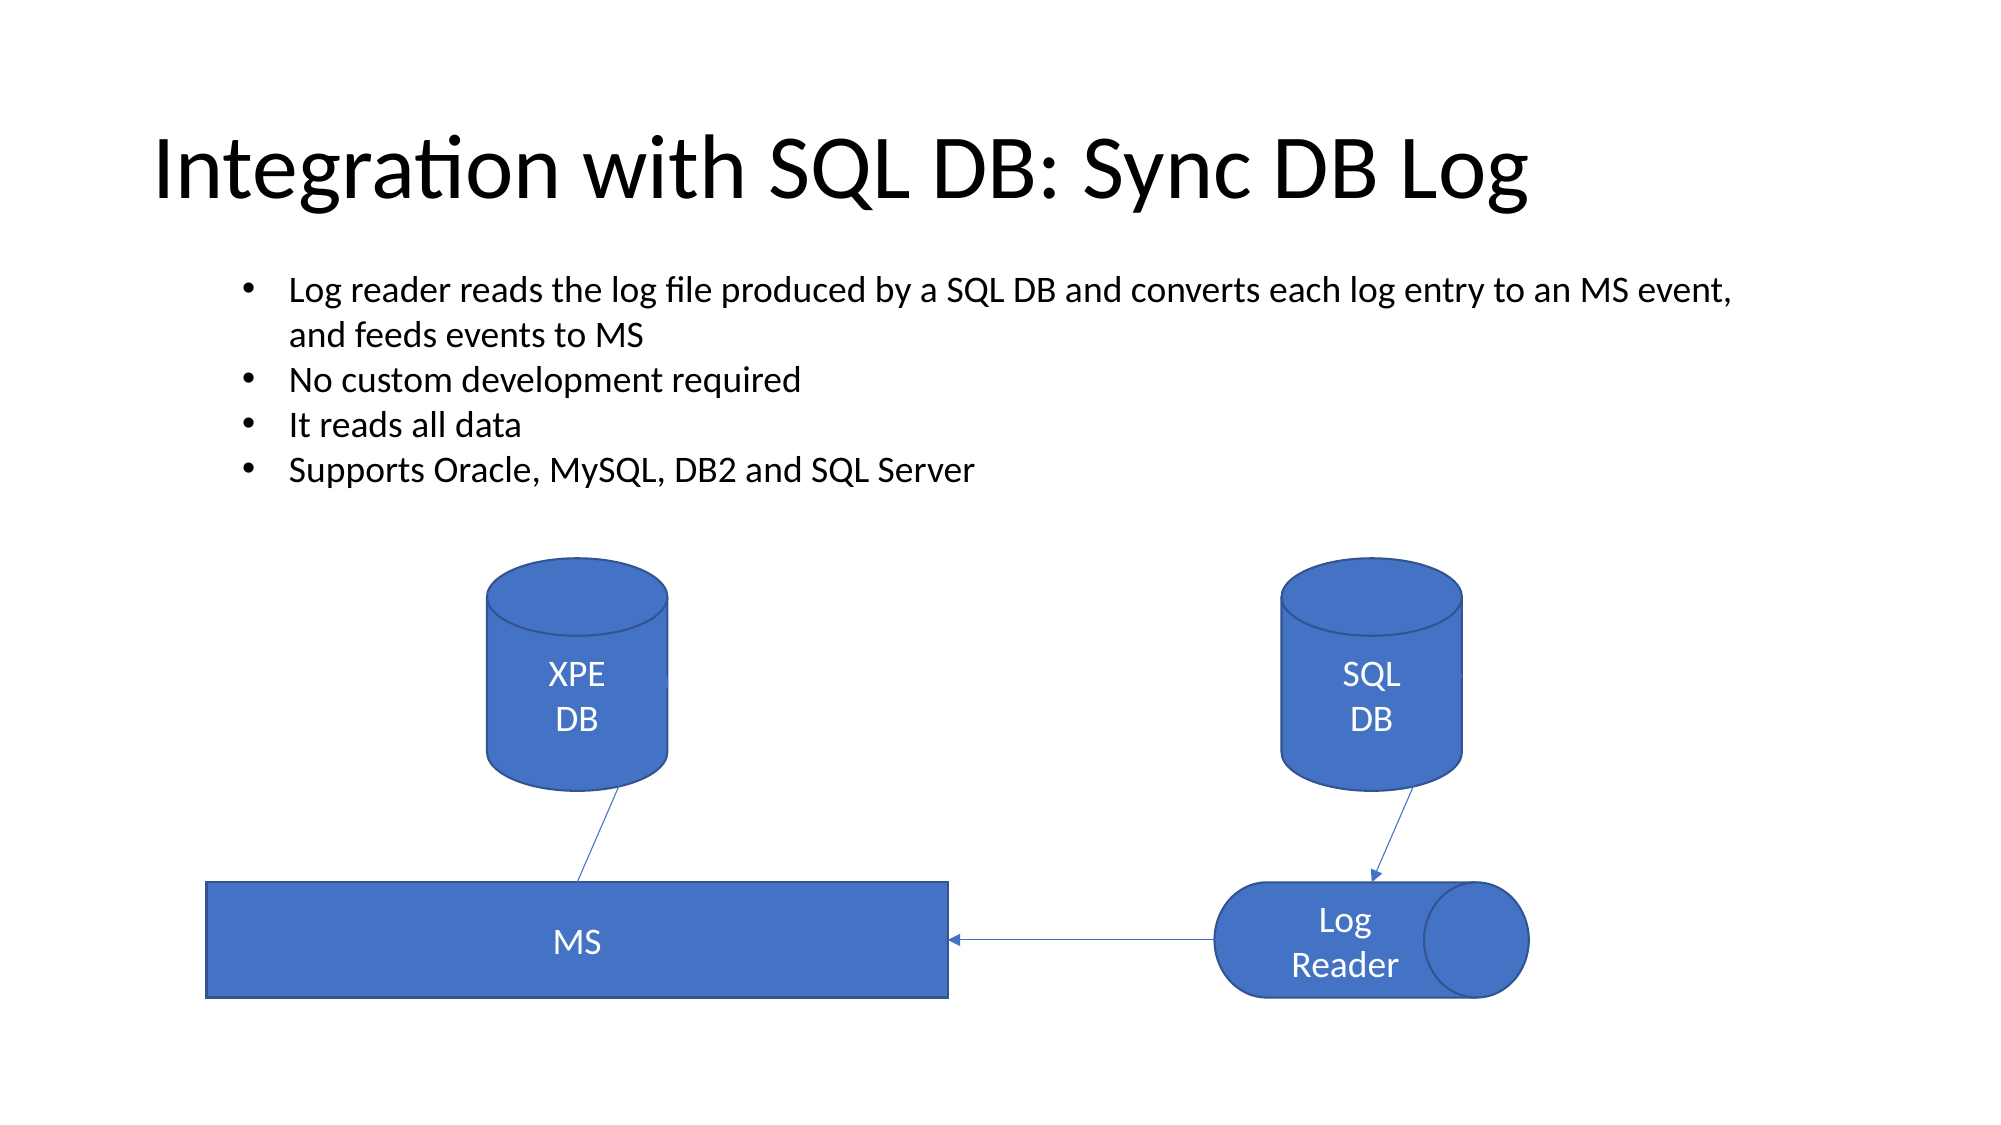

# Integration with SQL DB: Sync DB Log
Log reader reads the log file produced by a SQL DB and converts each log entry to an MS event, and feeds events to MS
No custom development required
It reads all data
Supports Oracle, MySQL, DB2 and SQL Server
XPE
DB
SQL
DB
MS
Log Reader